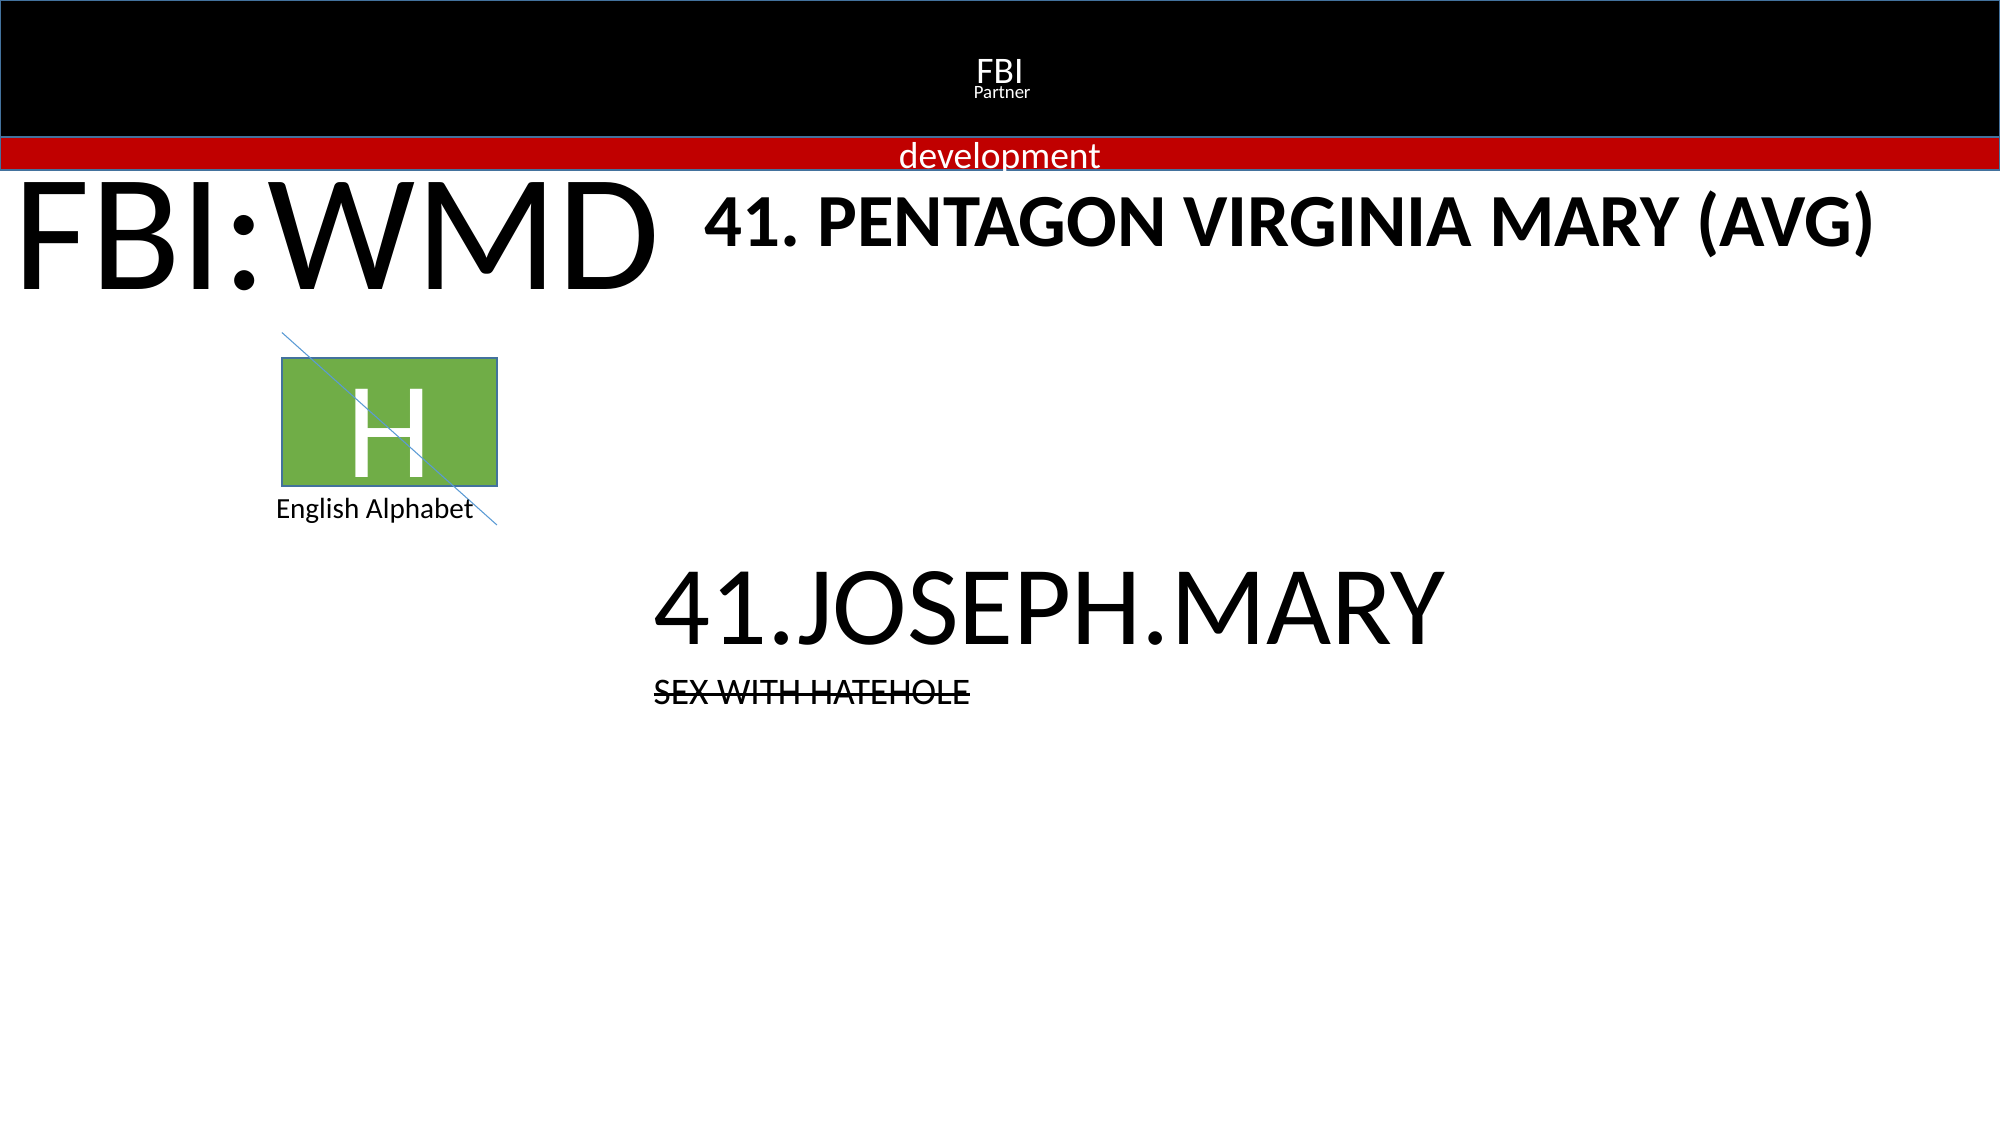

FBI
Partner
FBI:WMD
development
41. PENTAGON VIRGINIA MARY (AVG)
H
English Alphabet
41.JOSEPH.MARY
SEX WITH HATEHOLE